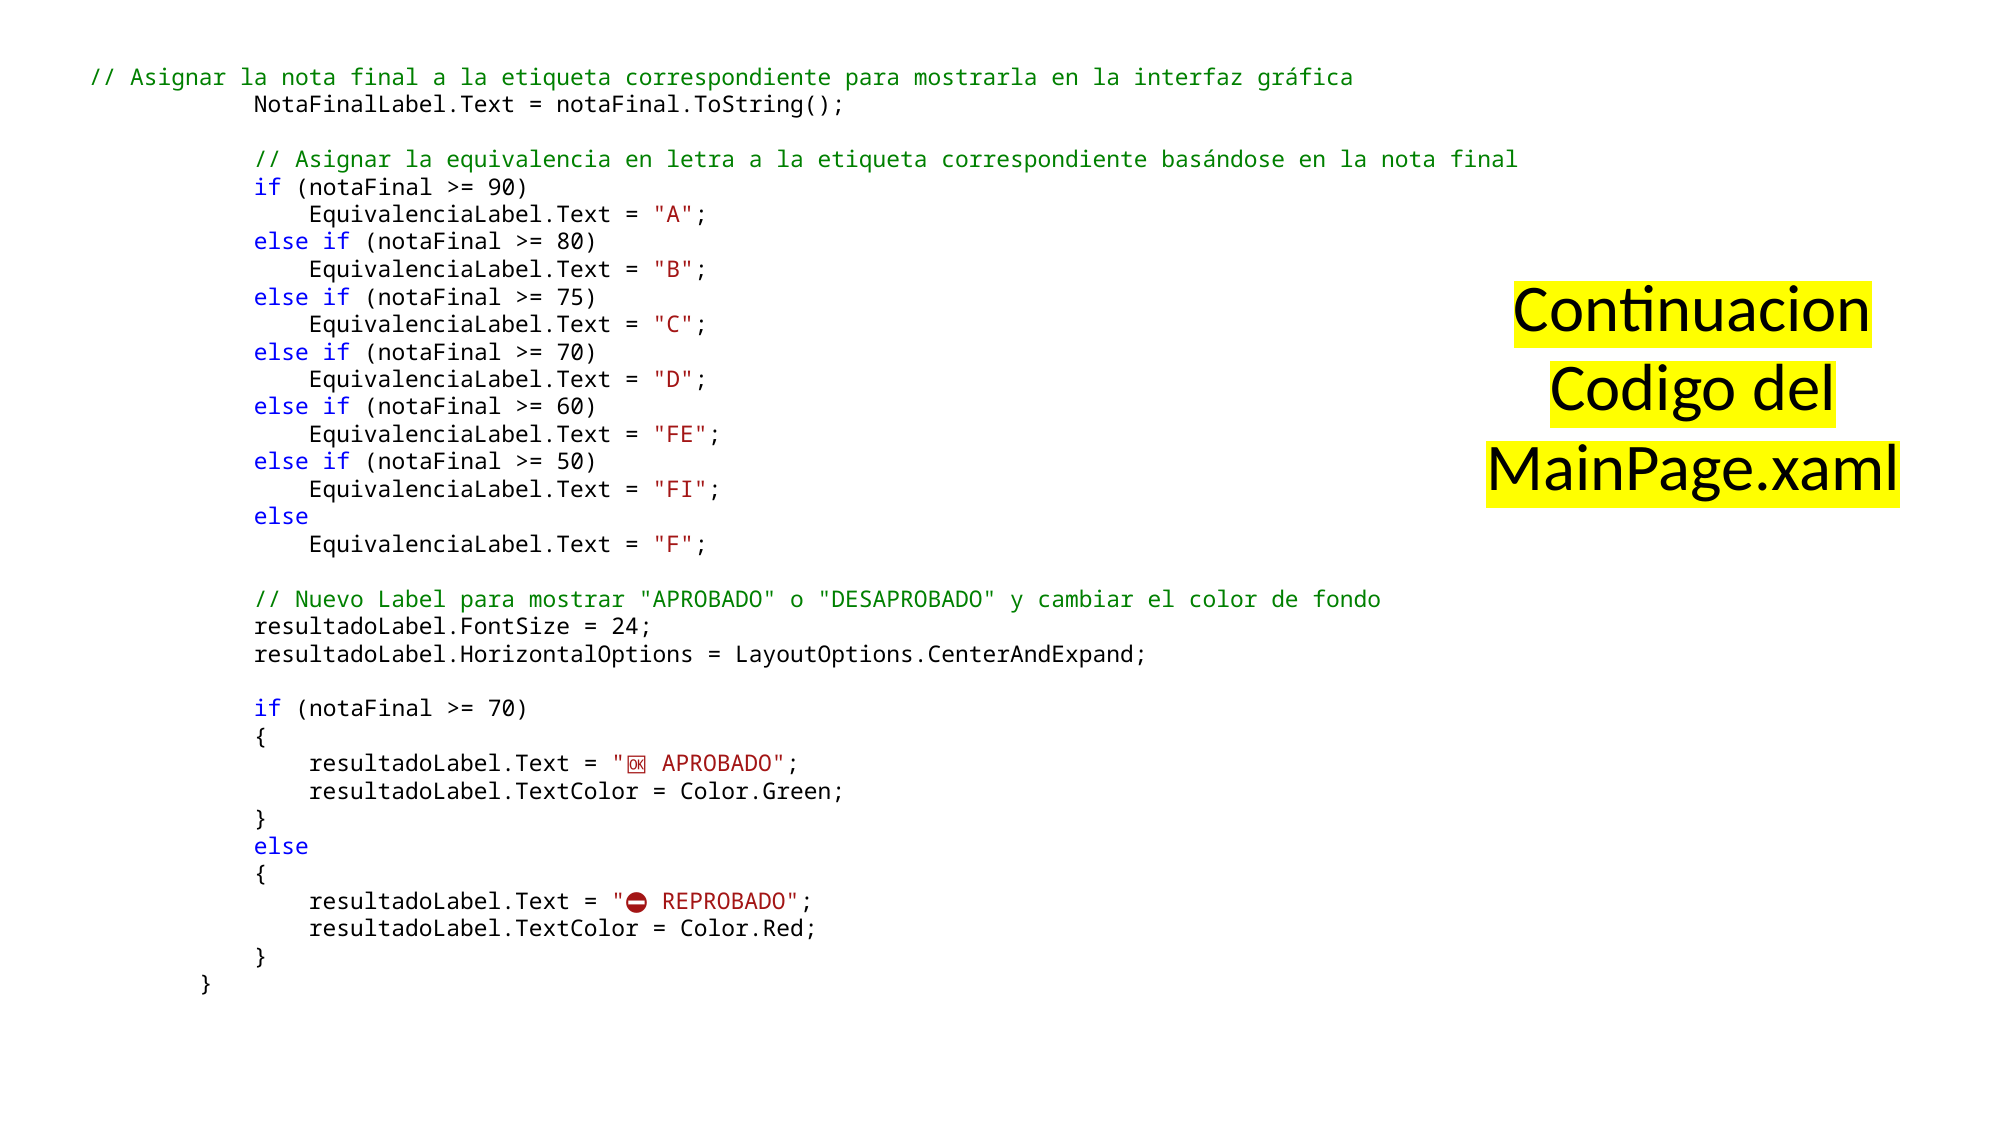

// Asignar la nota final a la etiqueta correspondiente para mostrarla en la interfaz gráfica
            NotaFinalLabel.Text = notaFinal.ToString();

            // Asignar la equivalencia en letra a la etiqueta correspondiente basándose en la nota final
            if (notaFinal >= 90)
                EquivalenciaLabel.Text = "A";
            else if (notaFinal >= 80)
                EquivalenciaLabel.Text = "B";
            else if (notaFinal >= 75)
                EquivalenciaLabel.Text = "C";
            else if (notaFinal >= 70)
                EquivalenciaLabel.Text = "D";
            else if (notaFinal >= 60)
                EquivalenciaLabel.Text = "FE";
            else if (notaFinal >= 50)
                EquivalenciaLabel.Text = "FI";
            else
                EquivalenciaLabel.Text = "F";

            // Nuevo Label para mostrar "APROBADO" o "DESAPROBADO" y cambiar el color de fondo
            resultadoLabel.FontSize = 24;
            resultadoLabel.HorizontalOptions = LayoutOptions.CenterAndExpand;

            if (notaFinal >= 70)
            {
                resultadoLabel.Text = "🆗 APROBADO";
                resultadoLabel.TextColor = Color.Green;
            }
            else
            {
                resultadoLabel.Text = "⛔ REPROBADO";
                resultadoLabel.TextColor = Color.Red;
            }
        }

Continuacion Codigo del MainPage.xaml